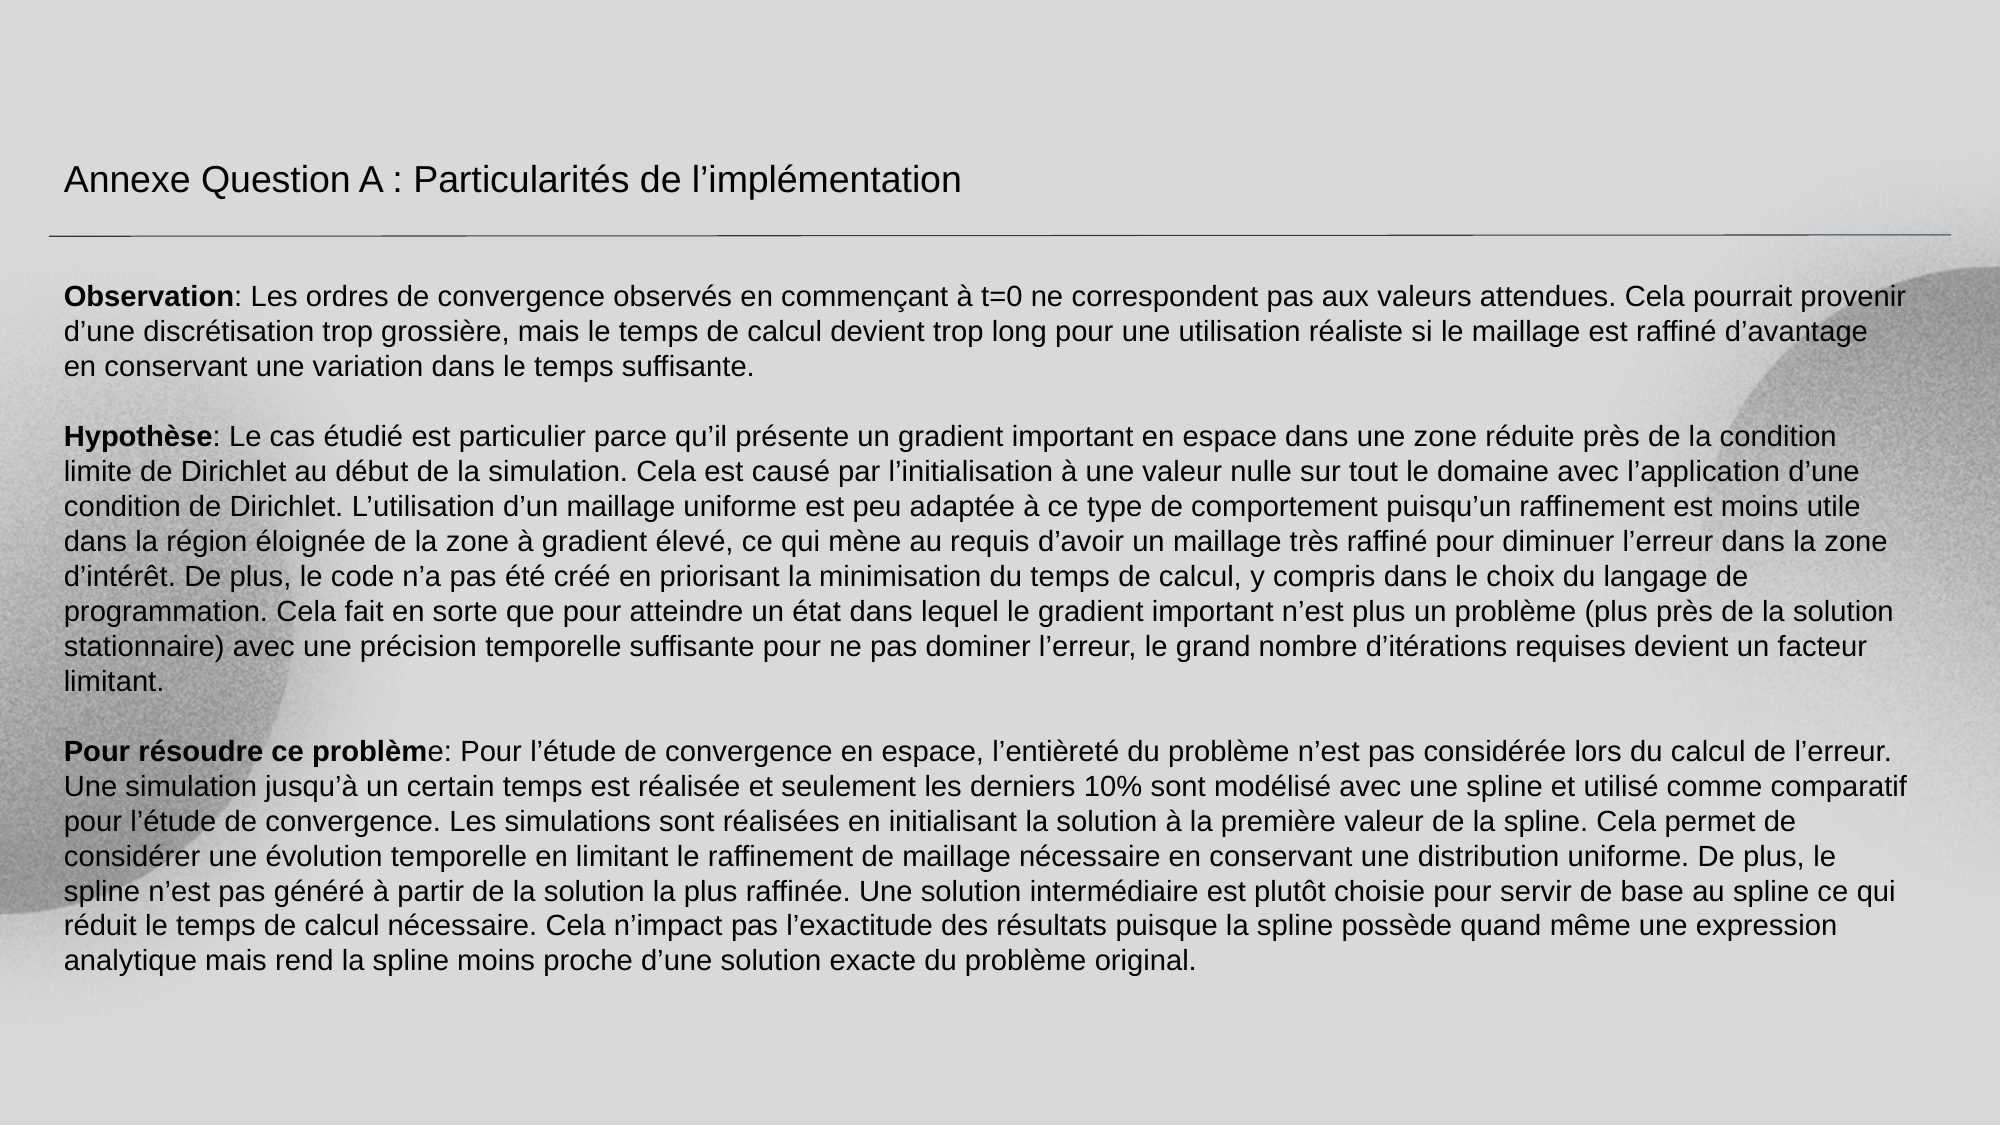

Annexe Question A : Particularités de l’implémentation
Observation: Les ordres de convergence observés en commençant à t=0 ne correspondent pas aux valeurs attendues. Cela pourrait provenir d’une discrétisation trop grossière, mais le temps de calcul devient trop long pour une utilisation réaliste si le maillage est raffiné d’avantage en conservant une variation dans le temps suffisante.

Hypothèse: Le cas étudié est particulier parce qu’il présente un gradient important en espace dans une zone réduite près de la condition limite de Dirichlet au début de la simulation. Cela est causé par l’initialisation à une valeur nulle sur tout le domaine avec l’application d’une condition de Dirichlet. L’utilisation d’un maillage uniforme est peu adaptée à ce type de comportement puisqu’un raffinement est moins utile dans la région éloignée de la zone à gradient élevé, ce qui mène au requis d’avoir un maillage très raffiné pour diminuer l’erreur dans la zone d’intérêt. De plus, le code n’a pas été créé en priorisant la minimisation du temps de calcul, y compris dans le choix du langage de programmation. Cela fait en sorte que pour atteindre un état dans lequel le gradient important n’est plus un problème (plus près de la solution stationnaire) avec une précision temporelle suffisante pour ne pas dominer l’erreur, le grand nombre d’itérations requises devient un facteur limitant.

Pour résoudre ce problème: Pour l’étude de convergence en espace, l’entièreté du problème n’est pas considérée lors du calcul de l’erreur. Une simulation jusqu’à un certain temps est réalisée et seulement les derniers 10% sont modélisé avec une spline et utilisé comme comparatif pour l’étude de convergence. Les simulations sont réalisées en initialisant la solution à la première valeur de la spline. Cela permet de considérer une évolution temporelle en limitant le raffinement de maillage nécessaire en conservant une distribution uniforme. De plus, le spline n’est pas généré à partir de la solution la plus raffinée. Une solution intermédiaire est plutôt choisie pour servir de base au spline ce qui réduit le temps de calcul nécessaire. Cela n’impact pas l’exactitude des résultats puisque la spline possède quand même une expression analytique mais rend la spline moins proche d’une solution exacte du problème original.